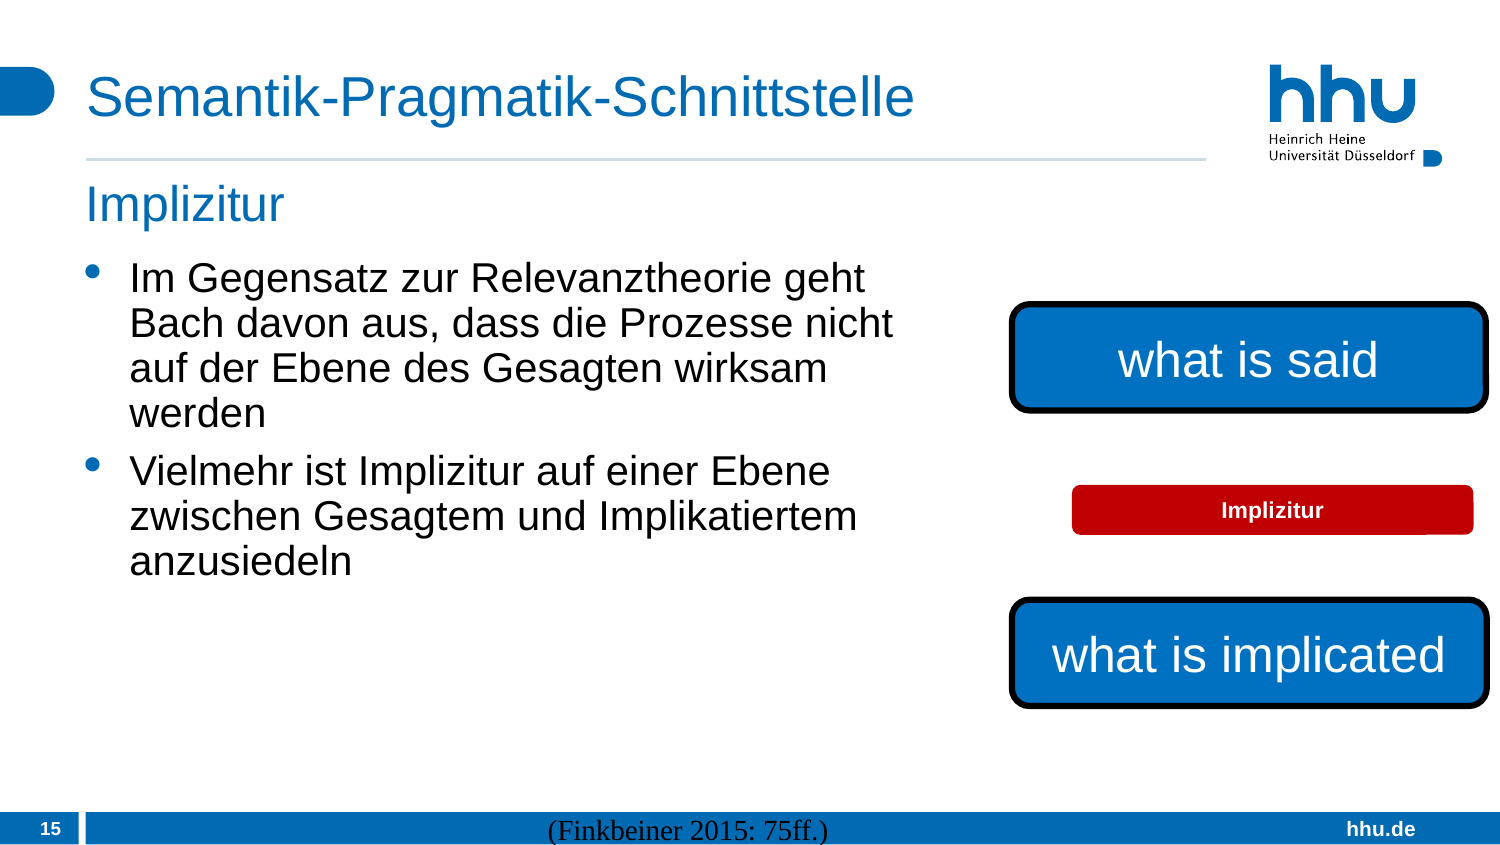

# Semantik-Pragmatik-Schnittstelle
Implizitur
Im Gegensatz zur Relevanztheorie geht Bach davon aus, dass die Prozesse nicht auf der Ebene des Gesagten wirksam werden
Vielmehr ist Implizitur auf einer Ebene zwischen Gesagtem und Implikatiertem anzusiedeln
what is said
Implizitur
what is implicated
15
(Finkbeiner 2015: 75ff.)